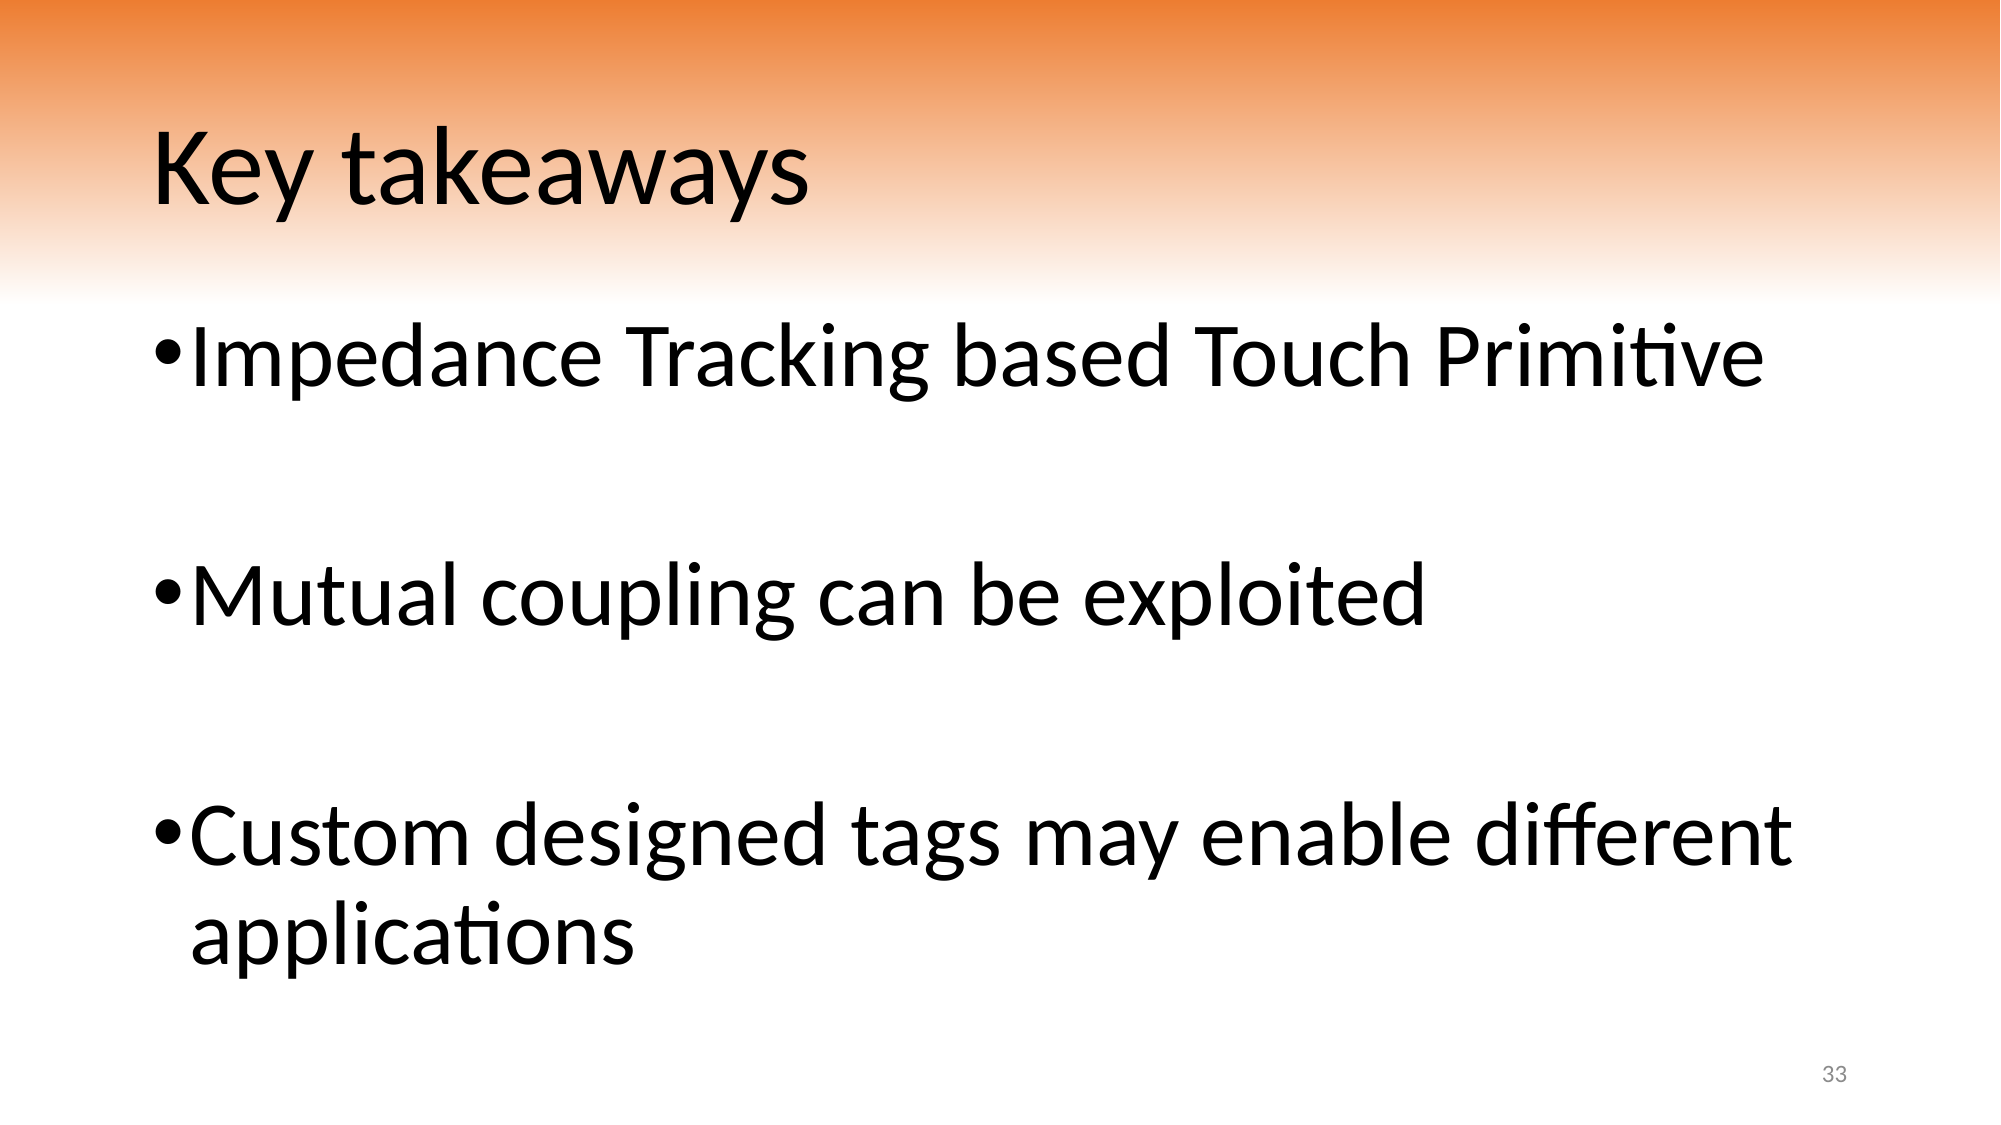

# Key takeaways
Impedance Tracking based Touch Primitive

Mutual coupling can be exploited

Custom designed tags may enable different applications

33